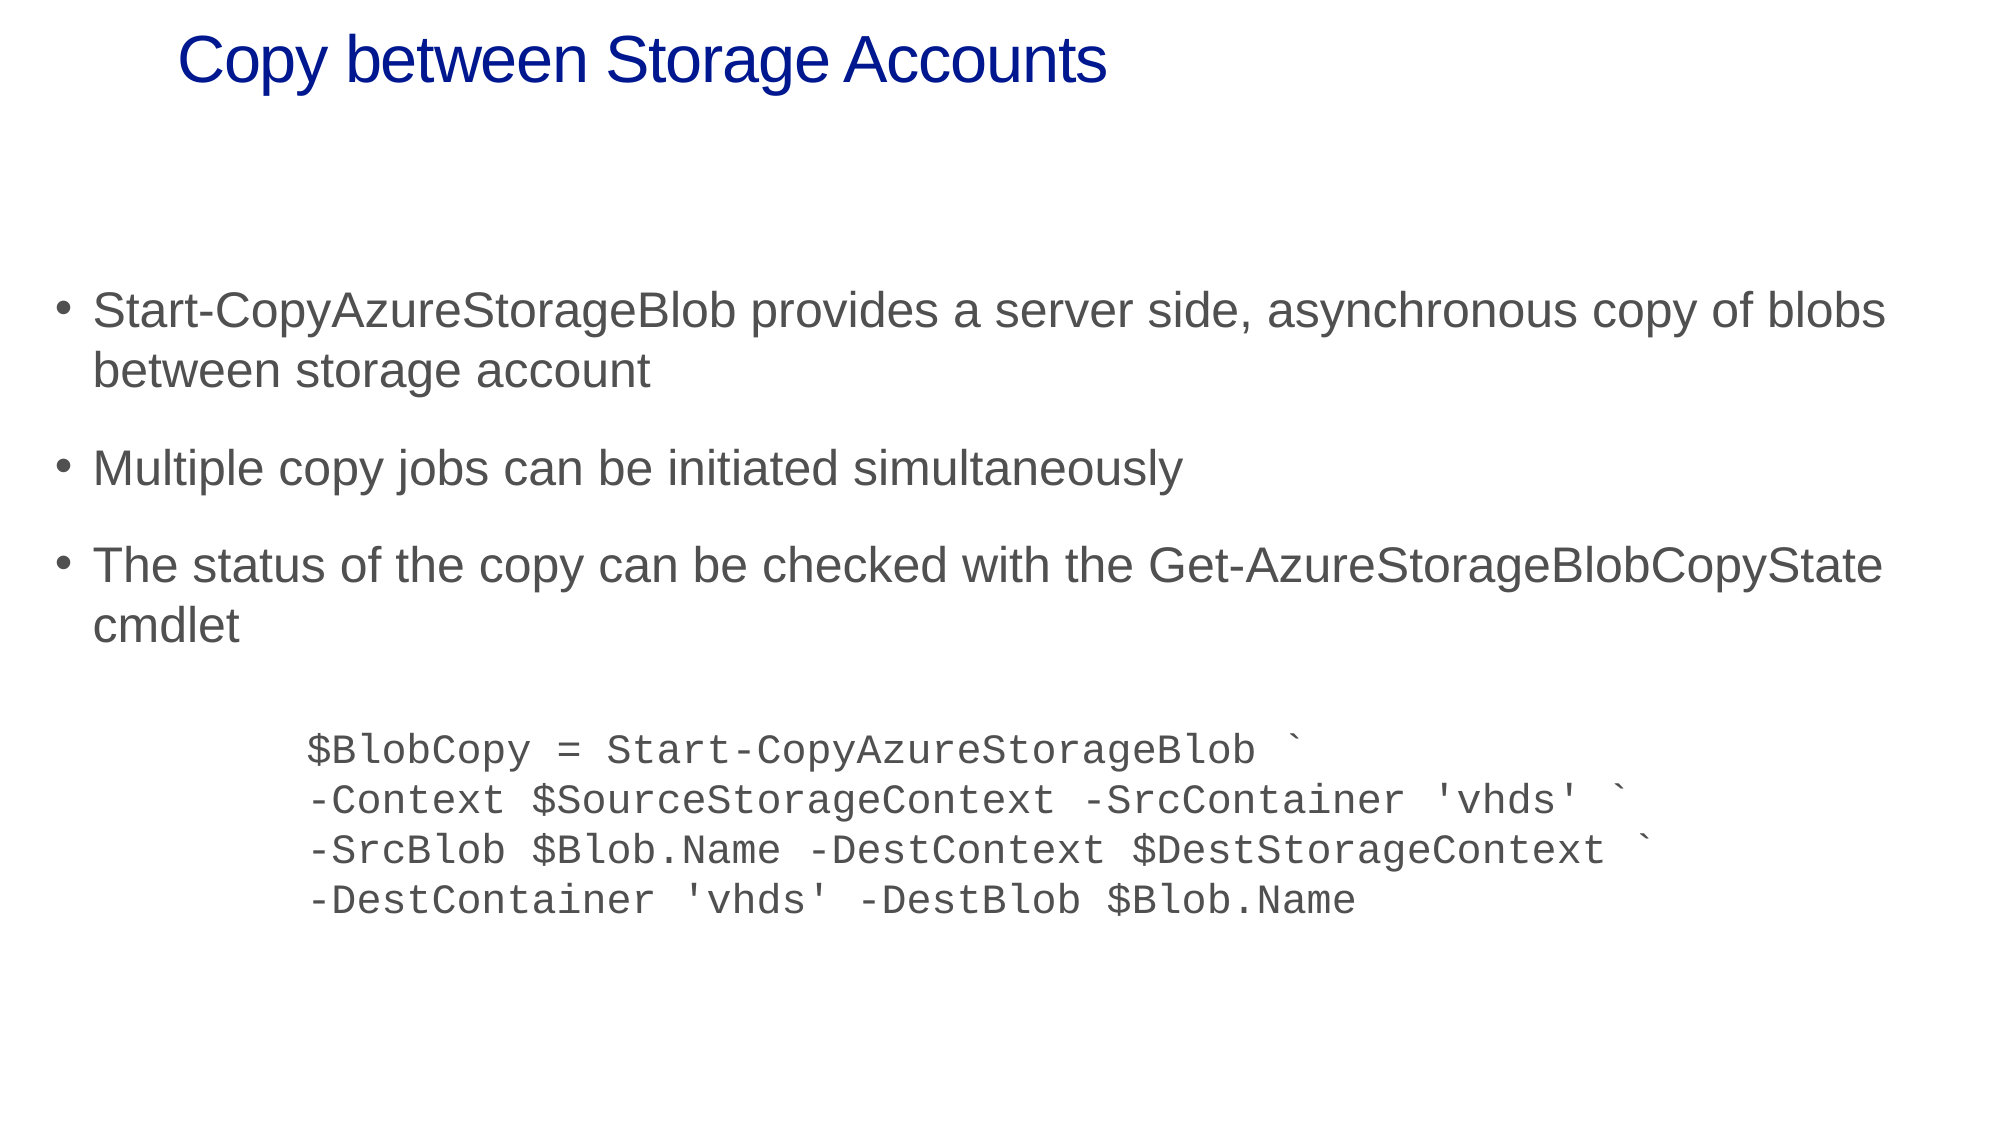

# Copy between Storage Accounts
Start-CopyAzureStorageBlob provides a server side, asynchronous copy of blobs between storage account
Multiple copy jobs can be initiated simultaneously
The status of the copy can be checked with the Get-AzureStorageBlobCopyState cmdlet

$BlobCopy = Start-CopyAzureStorageBlob `
-Context $SourceStorageContext -SrcContainer 'vhds' `
-SrcBlob $Blob.Name -DestContext $DestStorageContext `
-DestContainer 'vhds' -DestBlob $Blob.Name